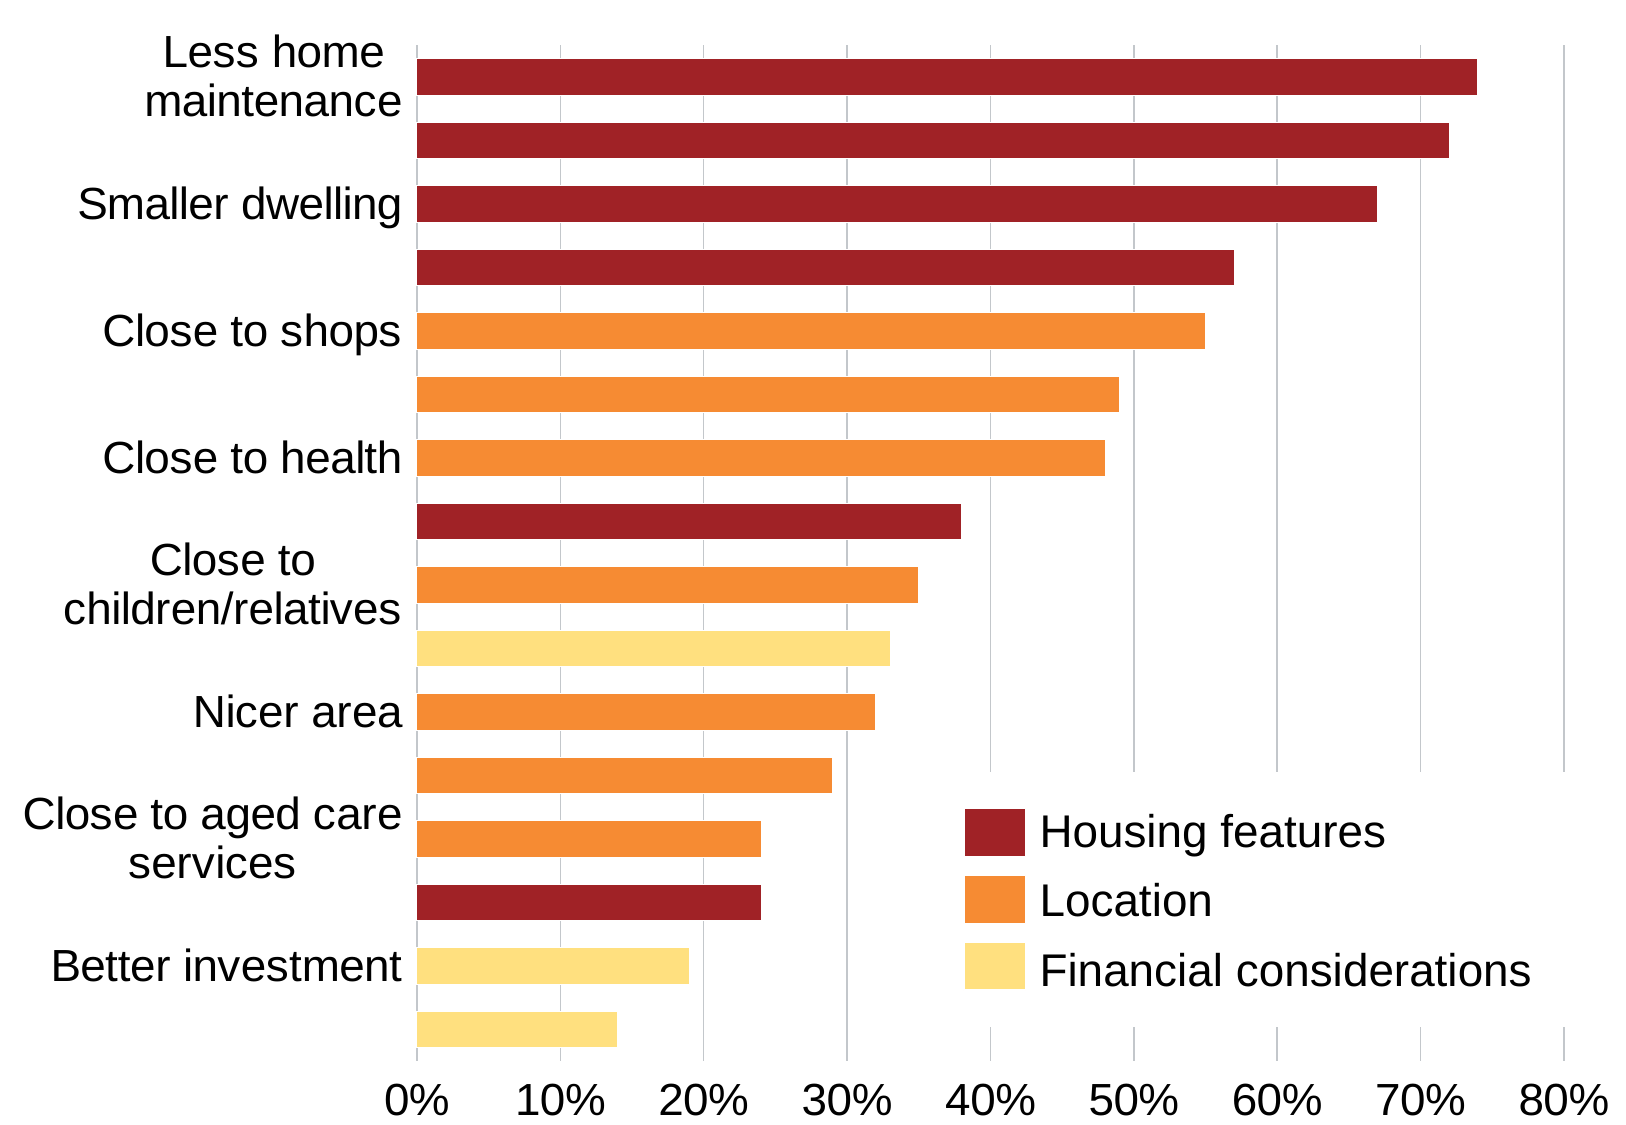

### Chart

| Category | Over 65 |
|---|---|
| Less home maintenance | 0.74 |
| Less yard maintenance | 0.72 |
| Smaller dwelling | 0.67 |
| Better lifestyle | 0.57 |
| Close to shops | 0.55 |
| Close to public transport | 0.49 |
| Close to health | 0.48 |
| More accessible home | 0.38 |
| Close to children/relatives | 0.35 |
| Lower cost of living | 0.33 |
| Nicer area | 0.32 |
| Close to friends | 0.29 |
| Close to aged care services | 0.24 |
| More modern home | 0.24 |
| Better investment | 0.19 |
| Reduce mortgage | 0.14 |
Housing features
Location
Financial considerations